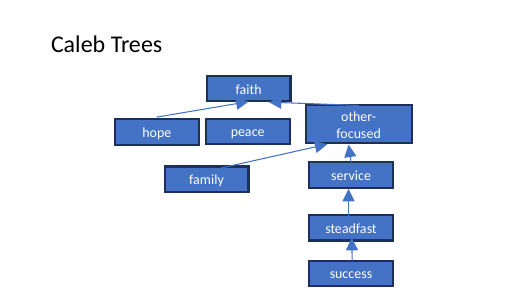

# Caleb Trees
faith

other-focused
peace
hope
service
family
steadfast
success